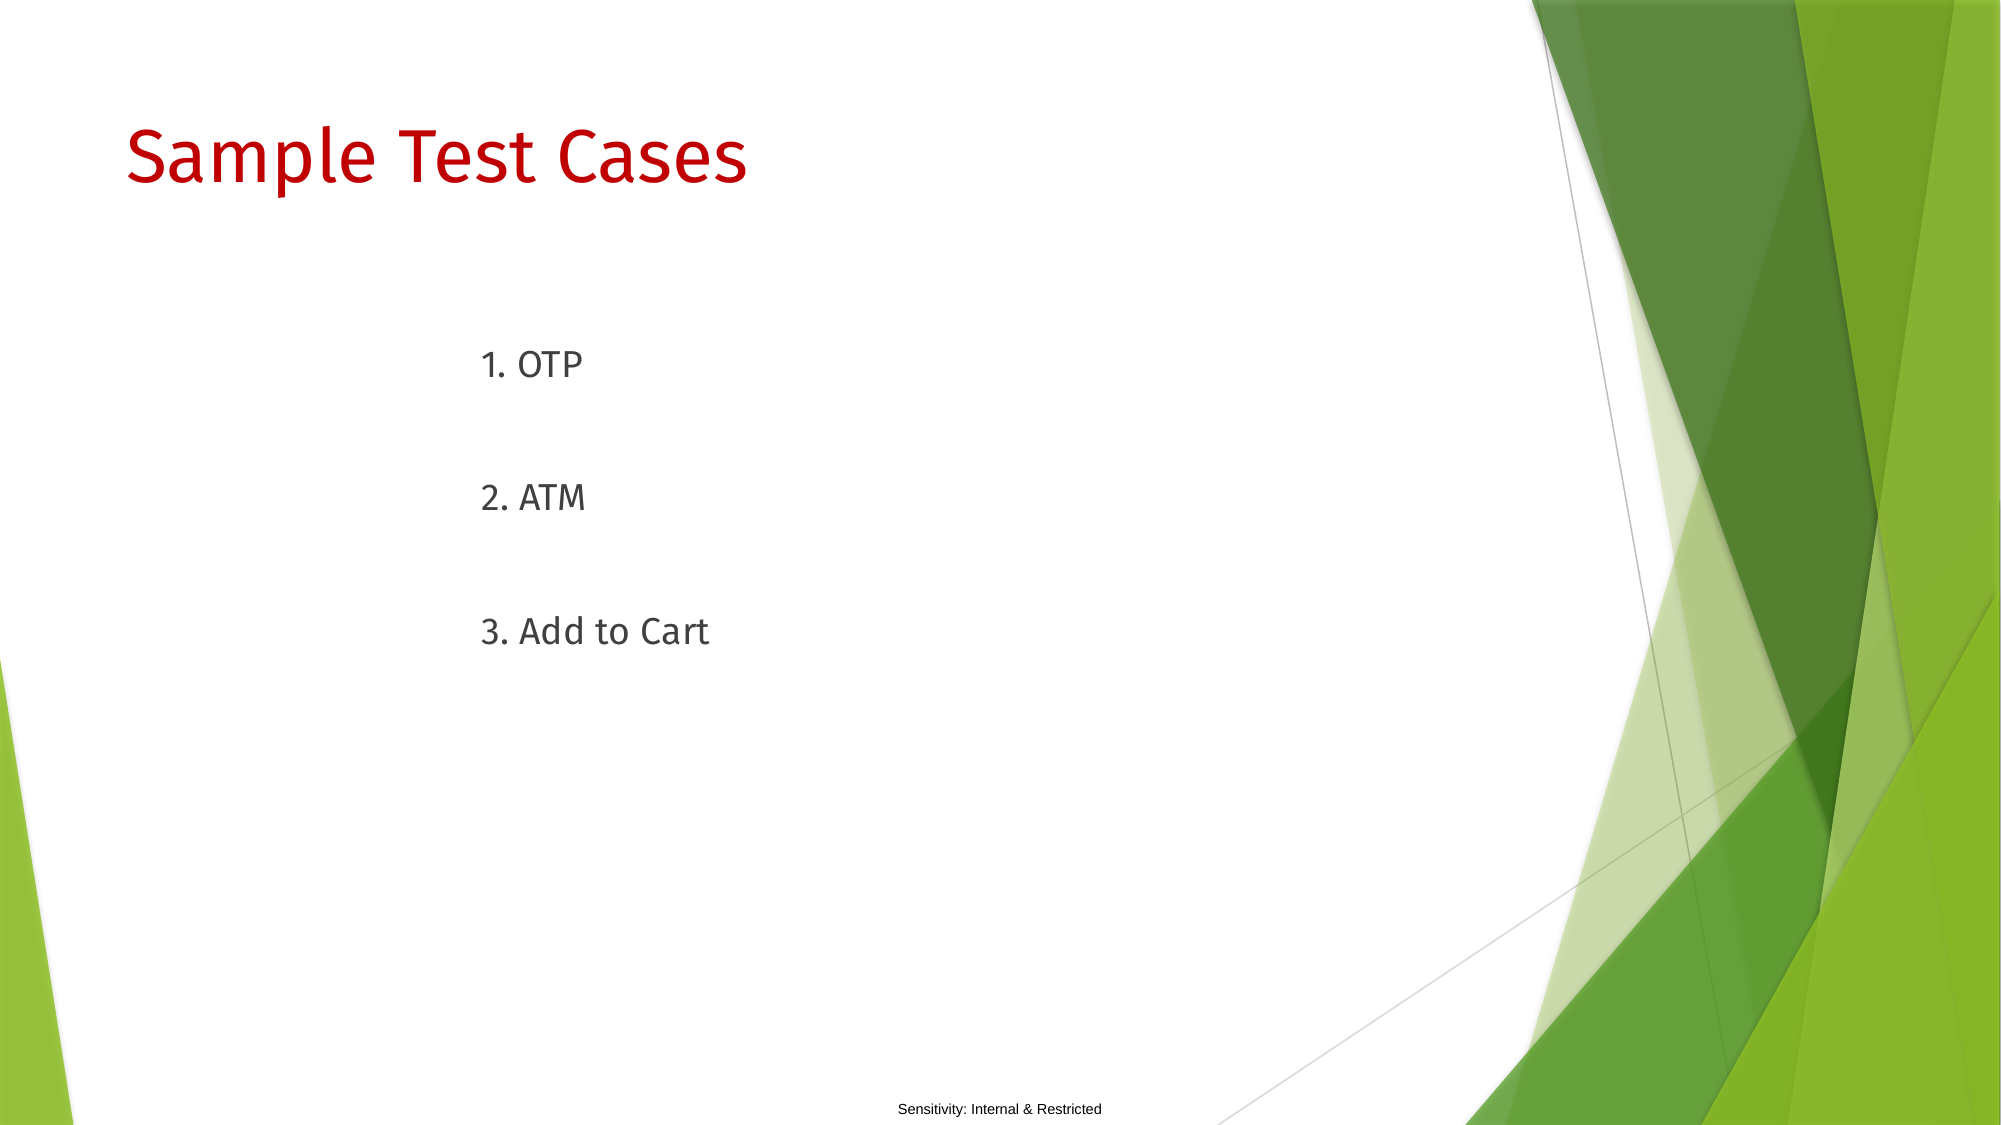

# Sample Test Cases
1. OTP
2. ATM
3. Add to Cart